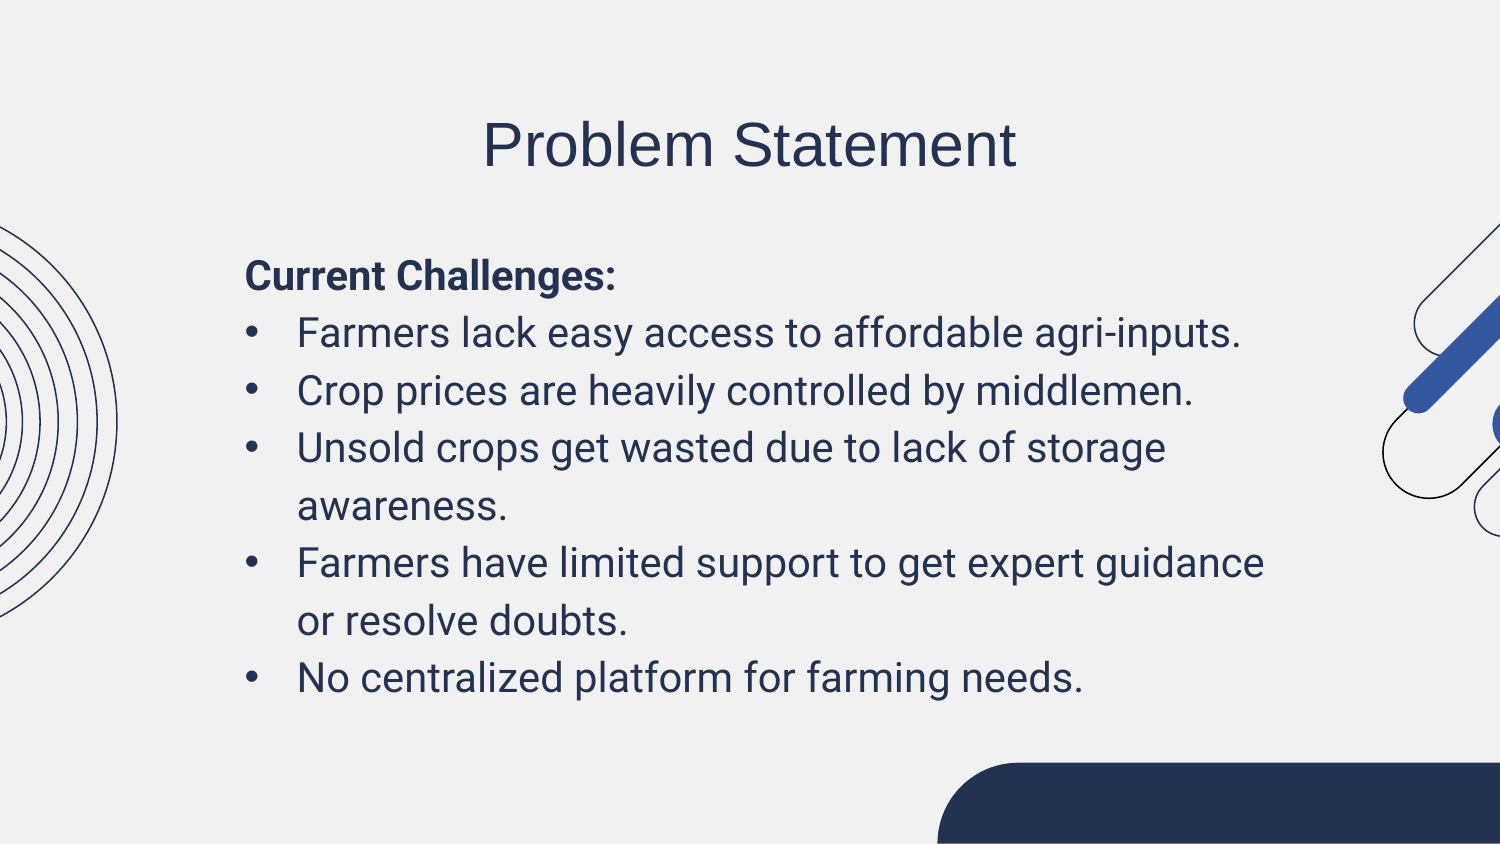

# Problem Statement
Current Challenges:
Farmers lack easy access to affordable agri-inputs.
Crop prices are heavily controlled by middlemen.
Unsold crops get wasted due to lack of storage awareness.
Farmers have limited support to get expert guidance or resolve doubts.
No centralized platform for farming needs.